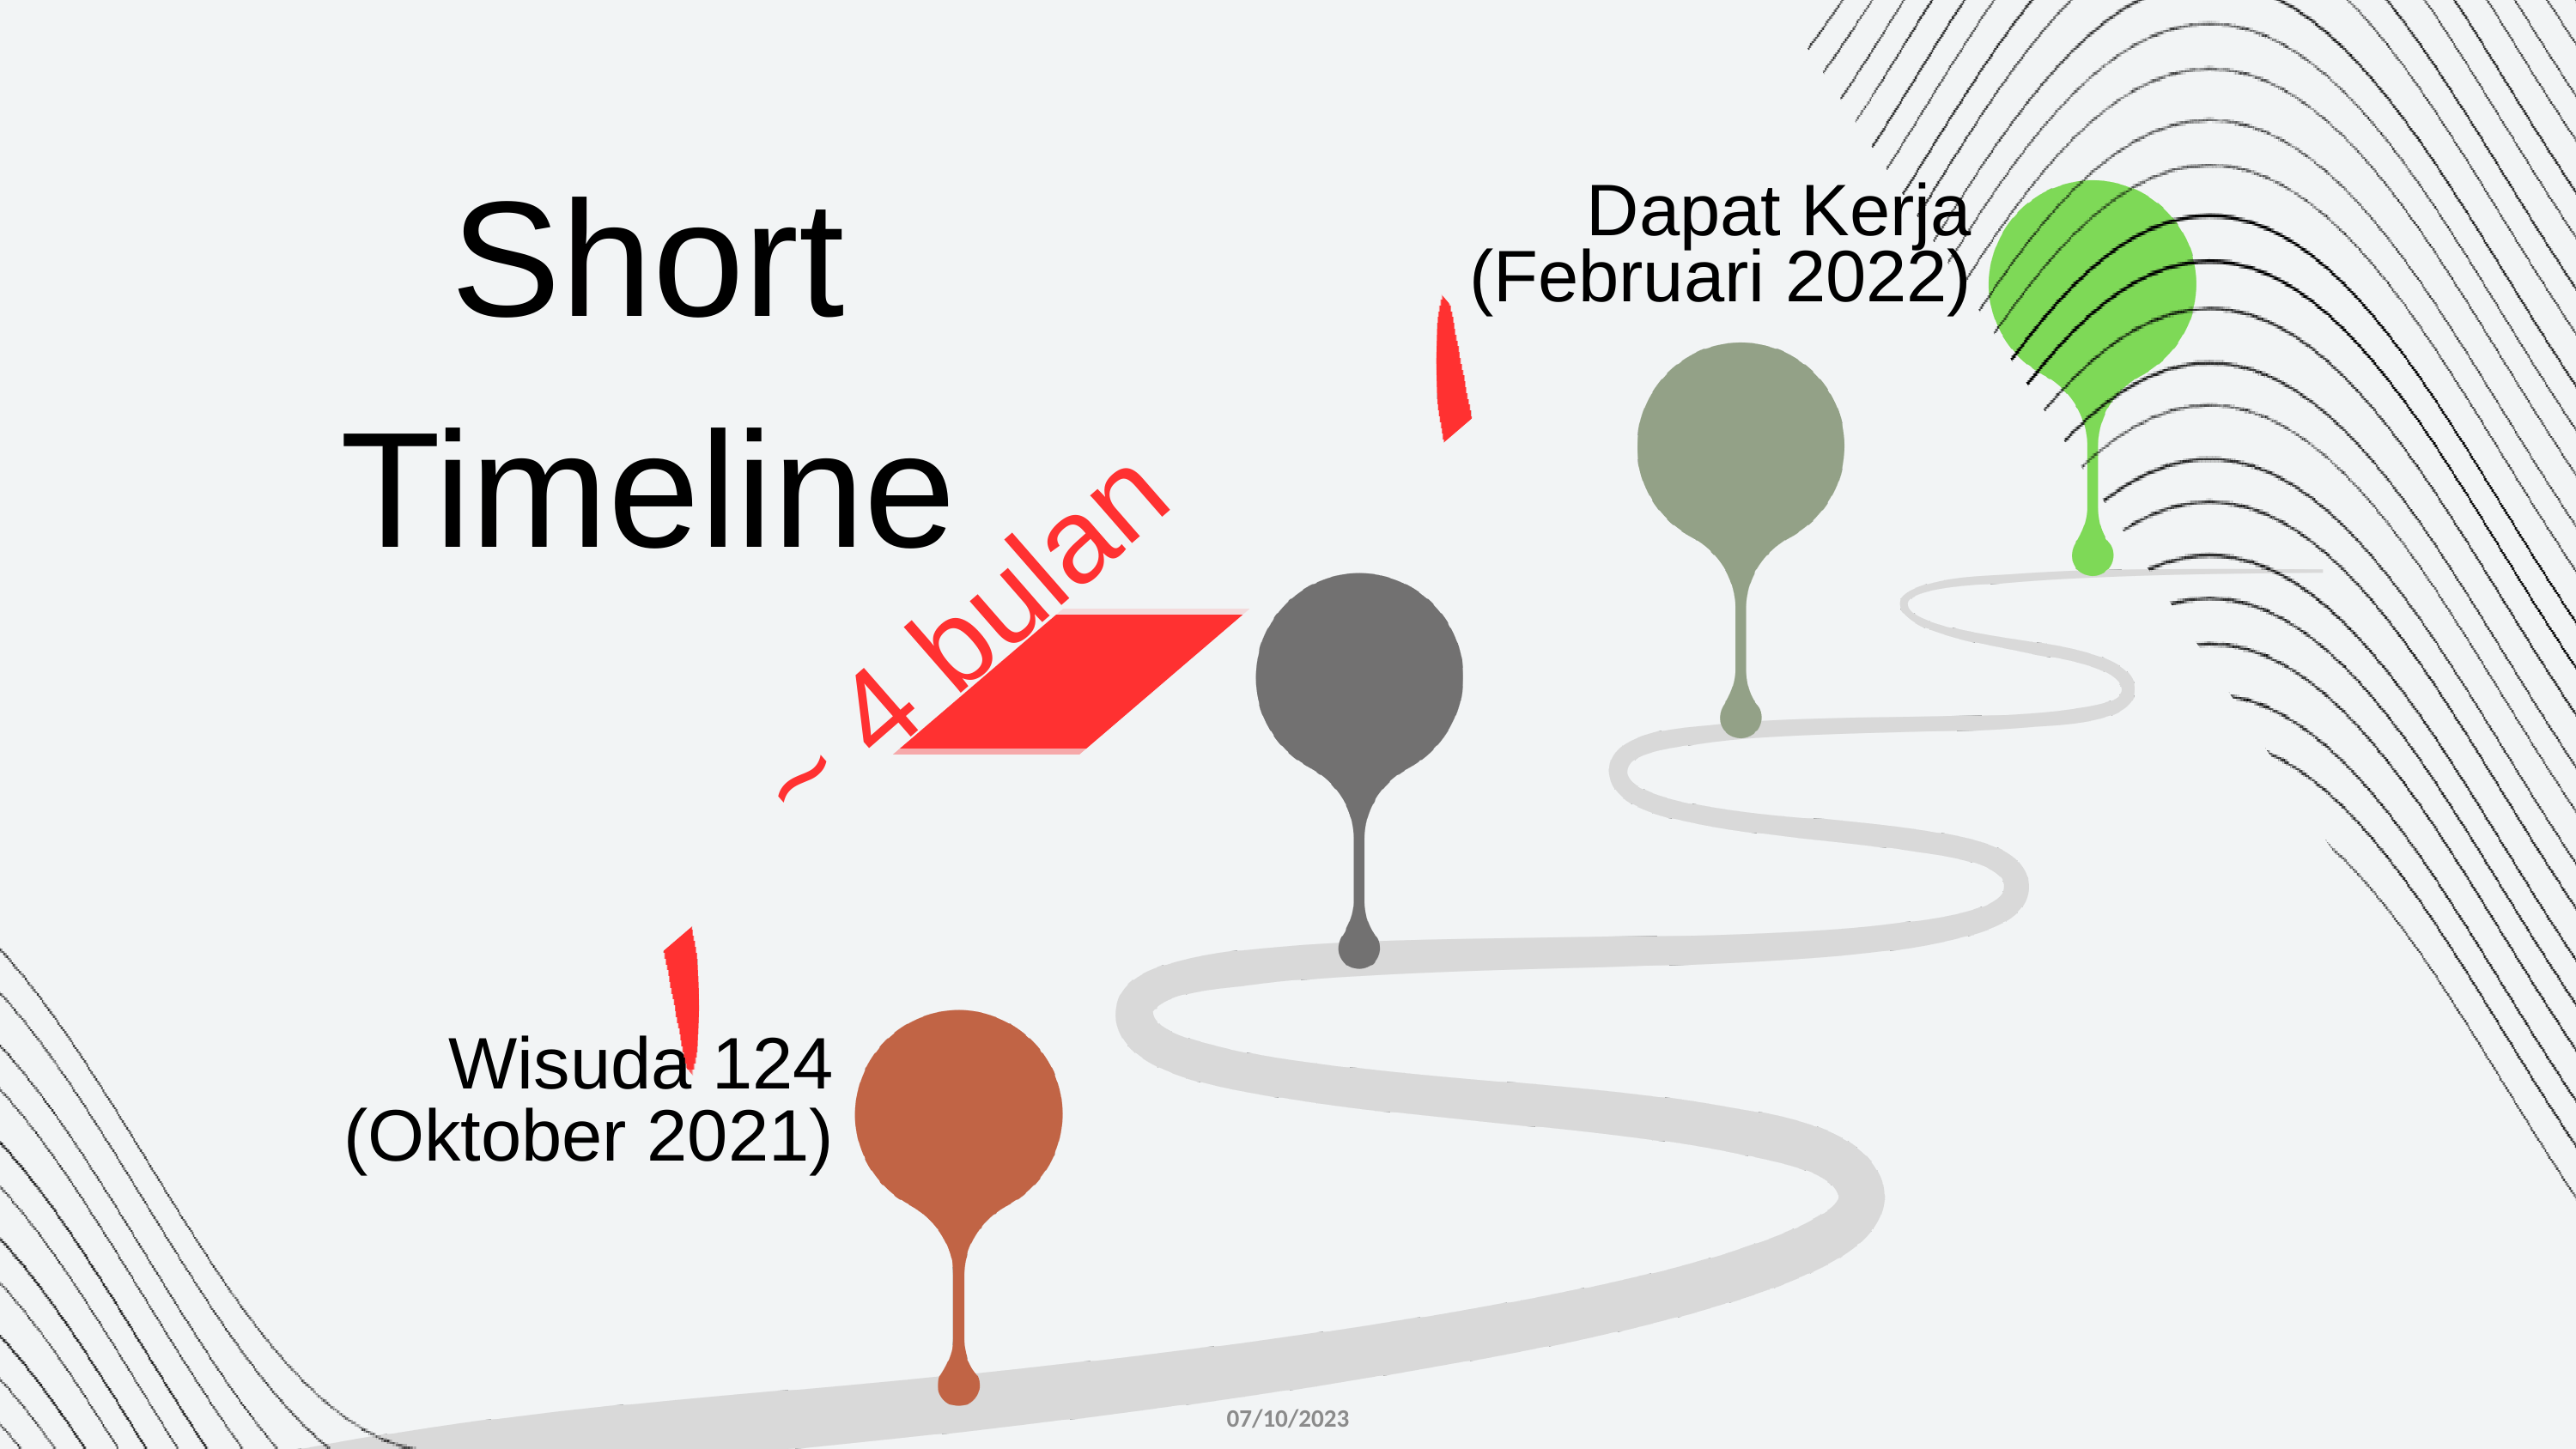

Short Timeline

Dapat Kerja
(Februari 2022)
~ 4 bulan

Wisuda 124
(Oktober 2021)
07/10/2023